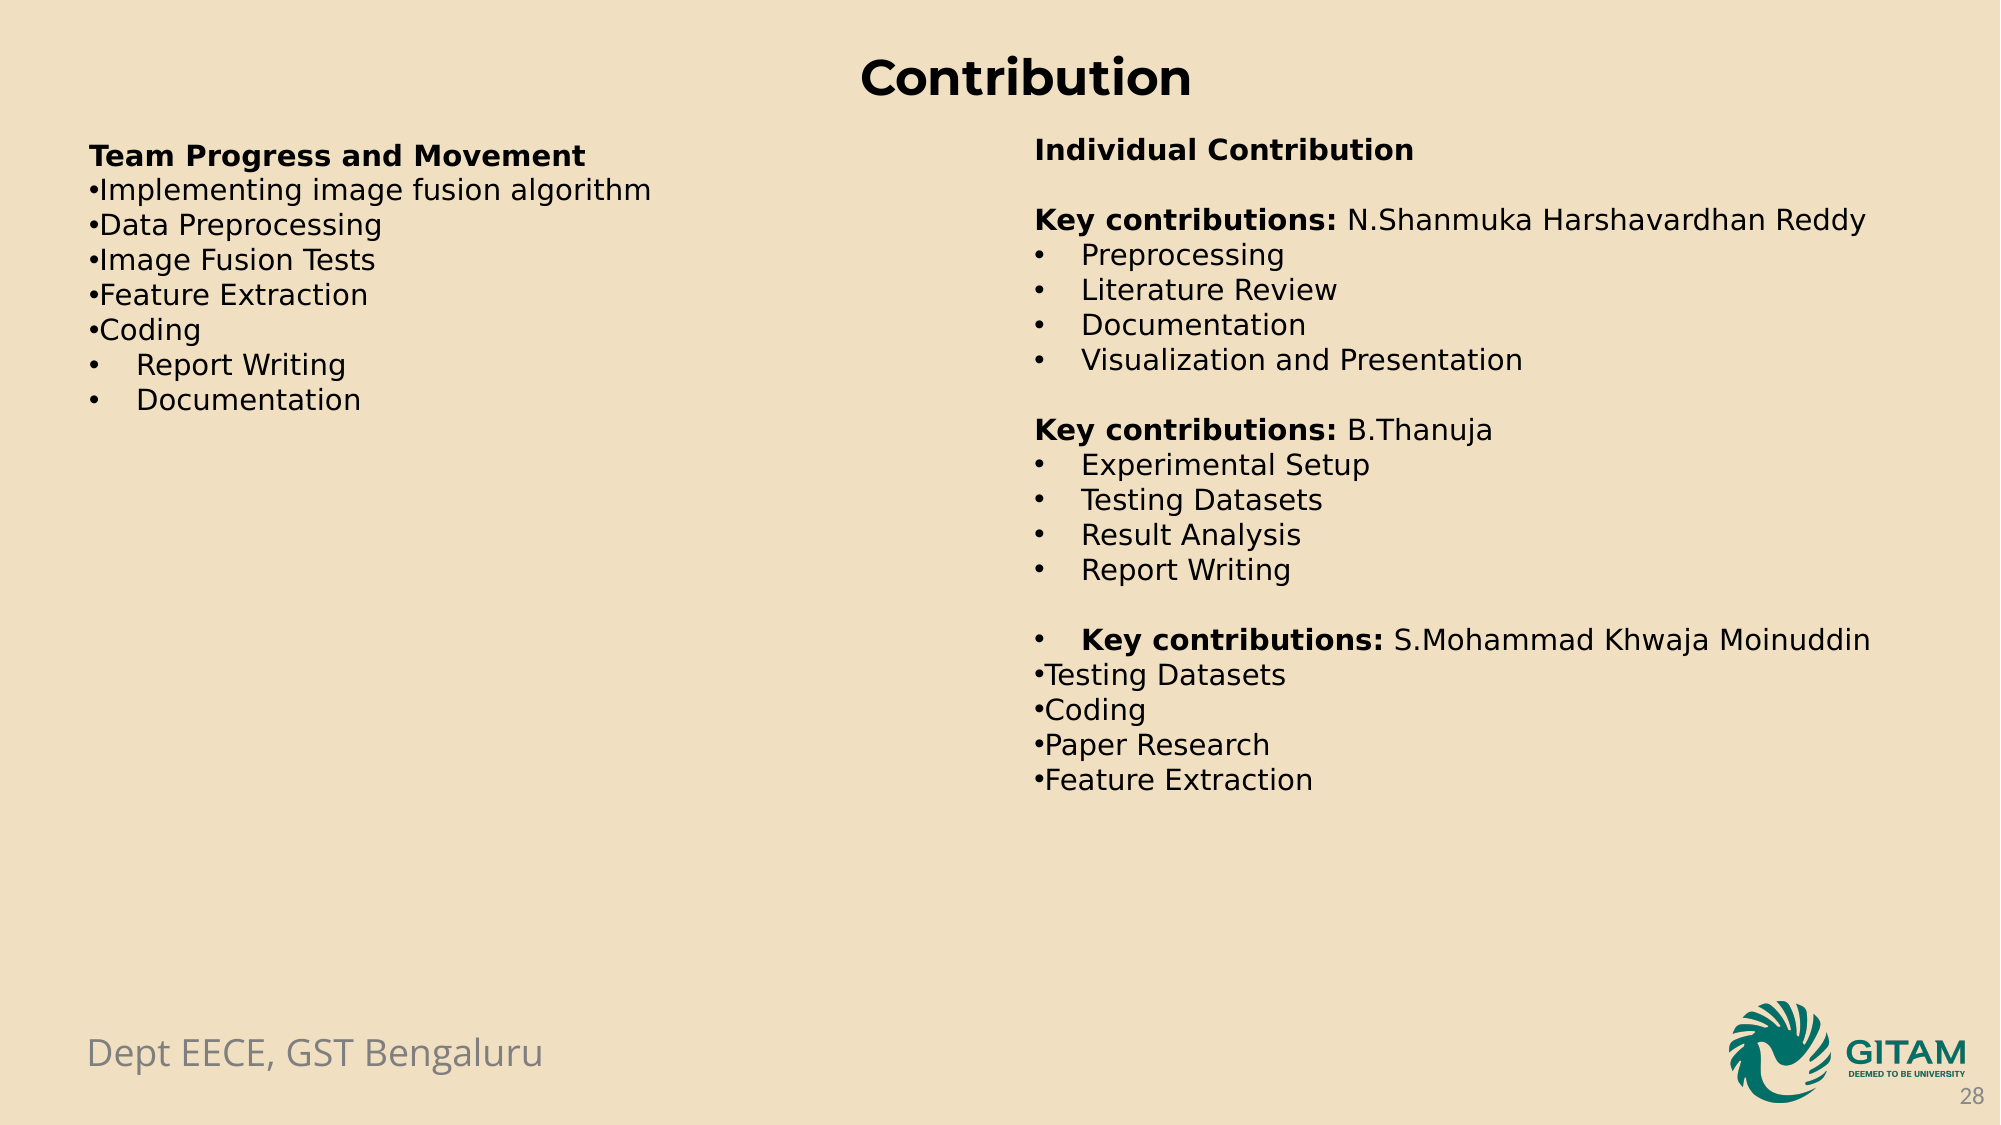

Contribution
Individual Contribution

Key contributions: N.Shanmuka Harshavardhan Reddy
Preprocessing
Literature Review
Documentation
Visualization and Presentation

Key contributions: B.Thanuja
Experimental Setup
Testing Datasets
Result Analysis
Report Writing

Key contributions: S.Mohammad Khwaja Moinuddin
Testing Datasets
Coding
Paper Research
Feature Extraction

Team Progress and Movement
Implementing image fusion algorithm
Data Preprocessing
Image Fusion Tests
Feature Extraction
Coding
Report Writing
Documentation

28